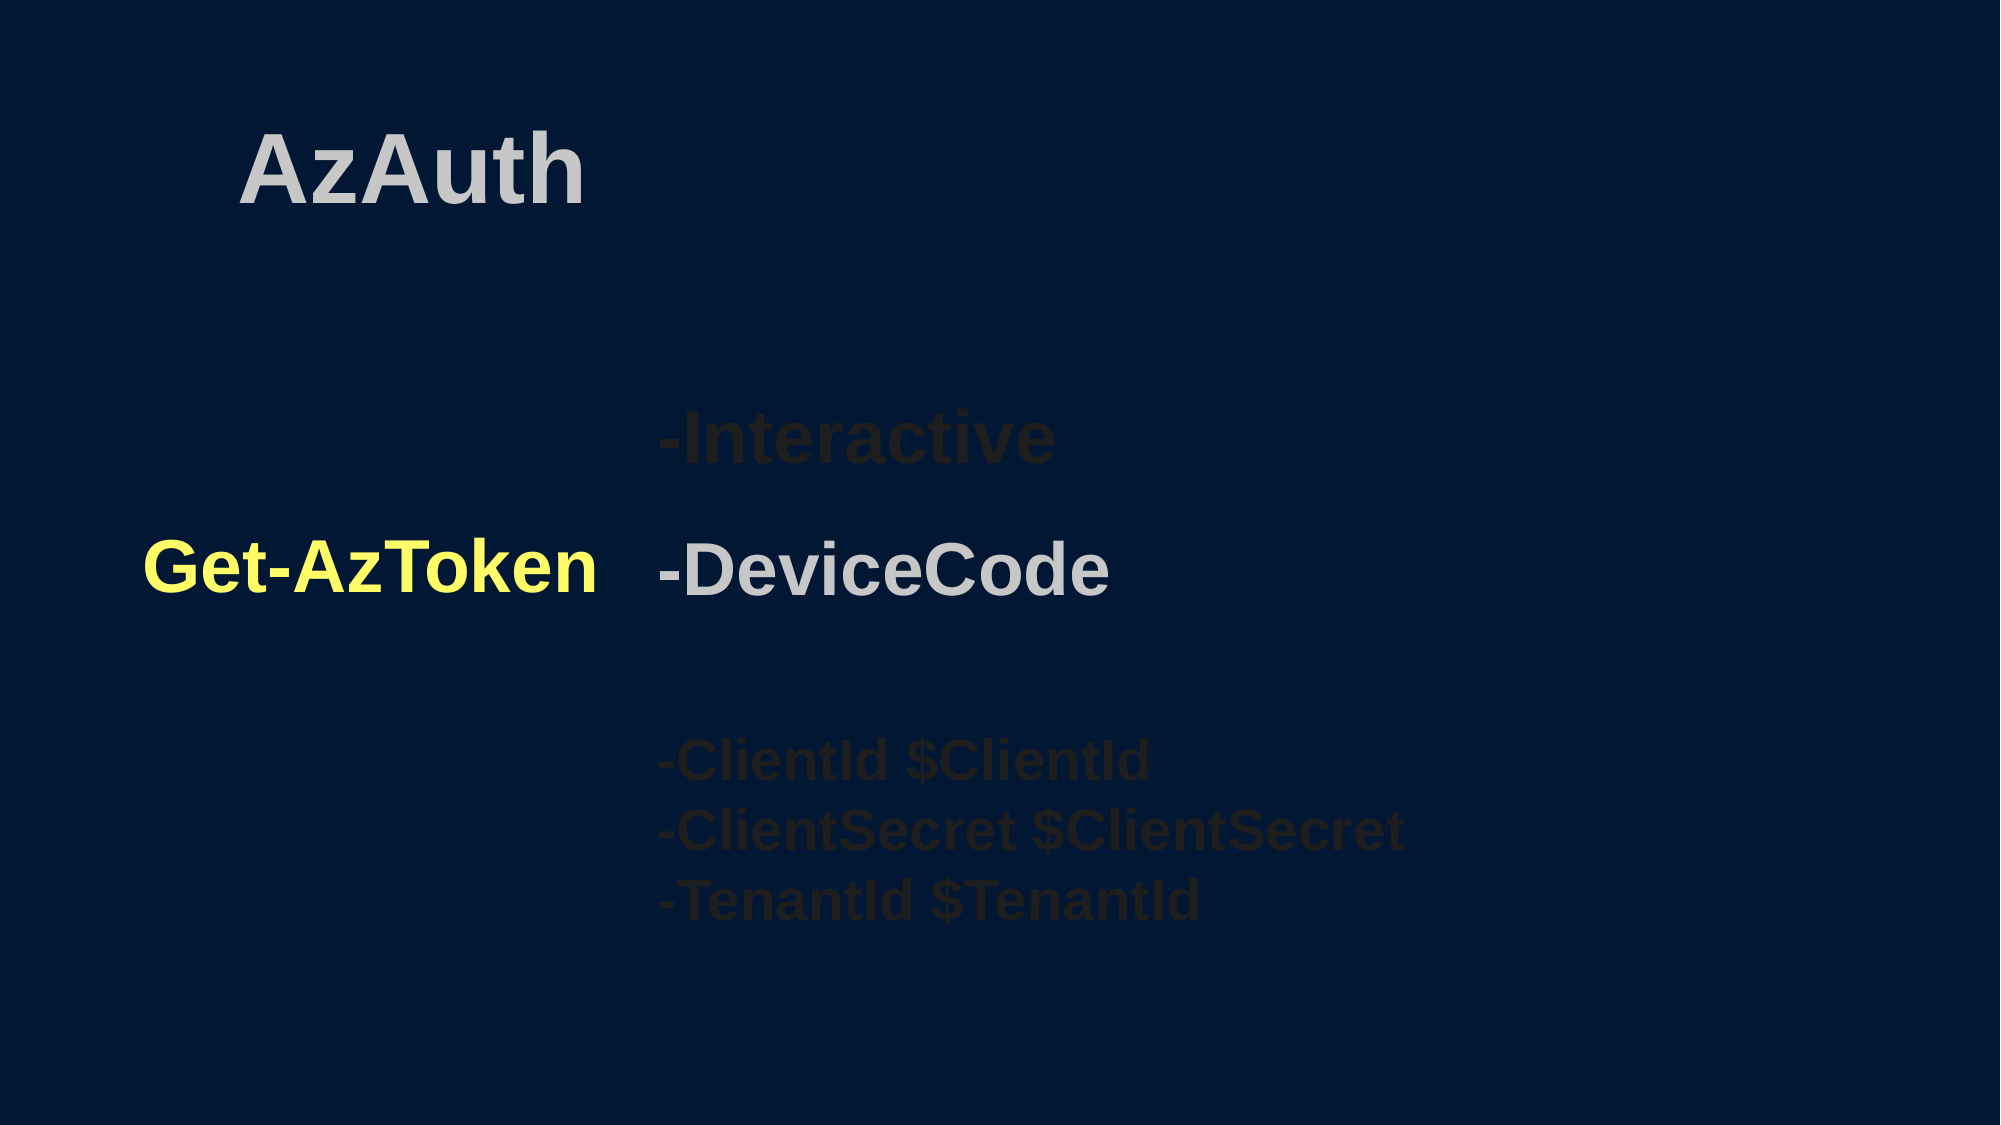

AzAuth
-Interactive
Get-AzToken
-DeviceCode
-ClientId $ClientId
-ClientSecret $ClientSecret
-TenantId $TenantId